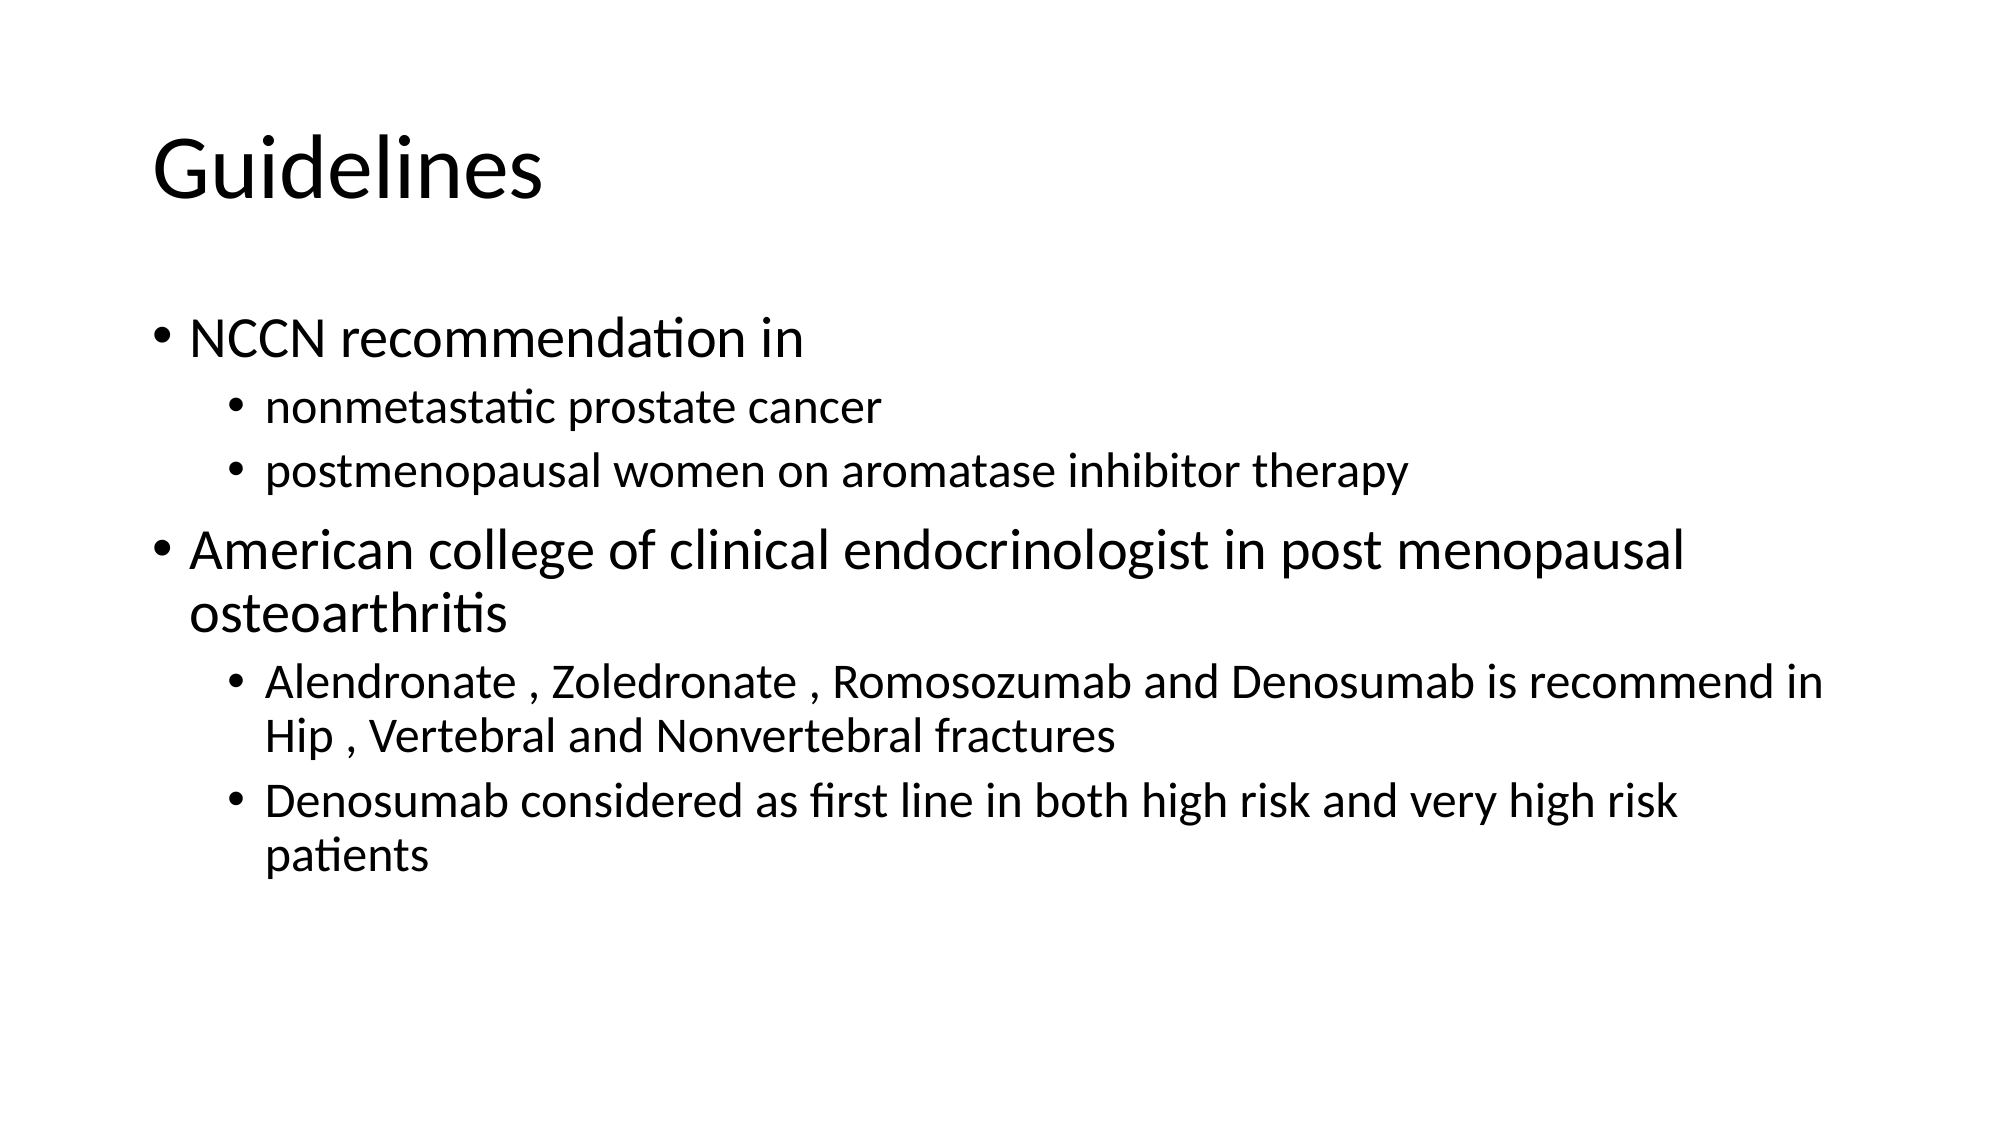

# Guidelines
NCCN recommendation in
nonmetastatic prostate cancer
postmenopausal women on aromatase inhibitor therapy
American college of clinical endocrinologist in post menopausal osteoarthritis
Alendronate , Zoledronate , Romosozumab and Denosumab is recommend in Hip , Vertebral and Nonvertebral fractures
Denosumab considered as first line in both high risk and very high risk patients